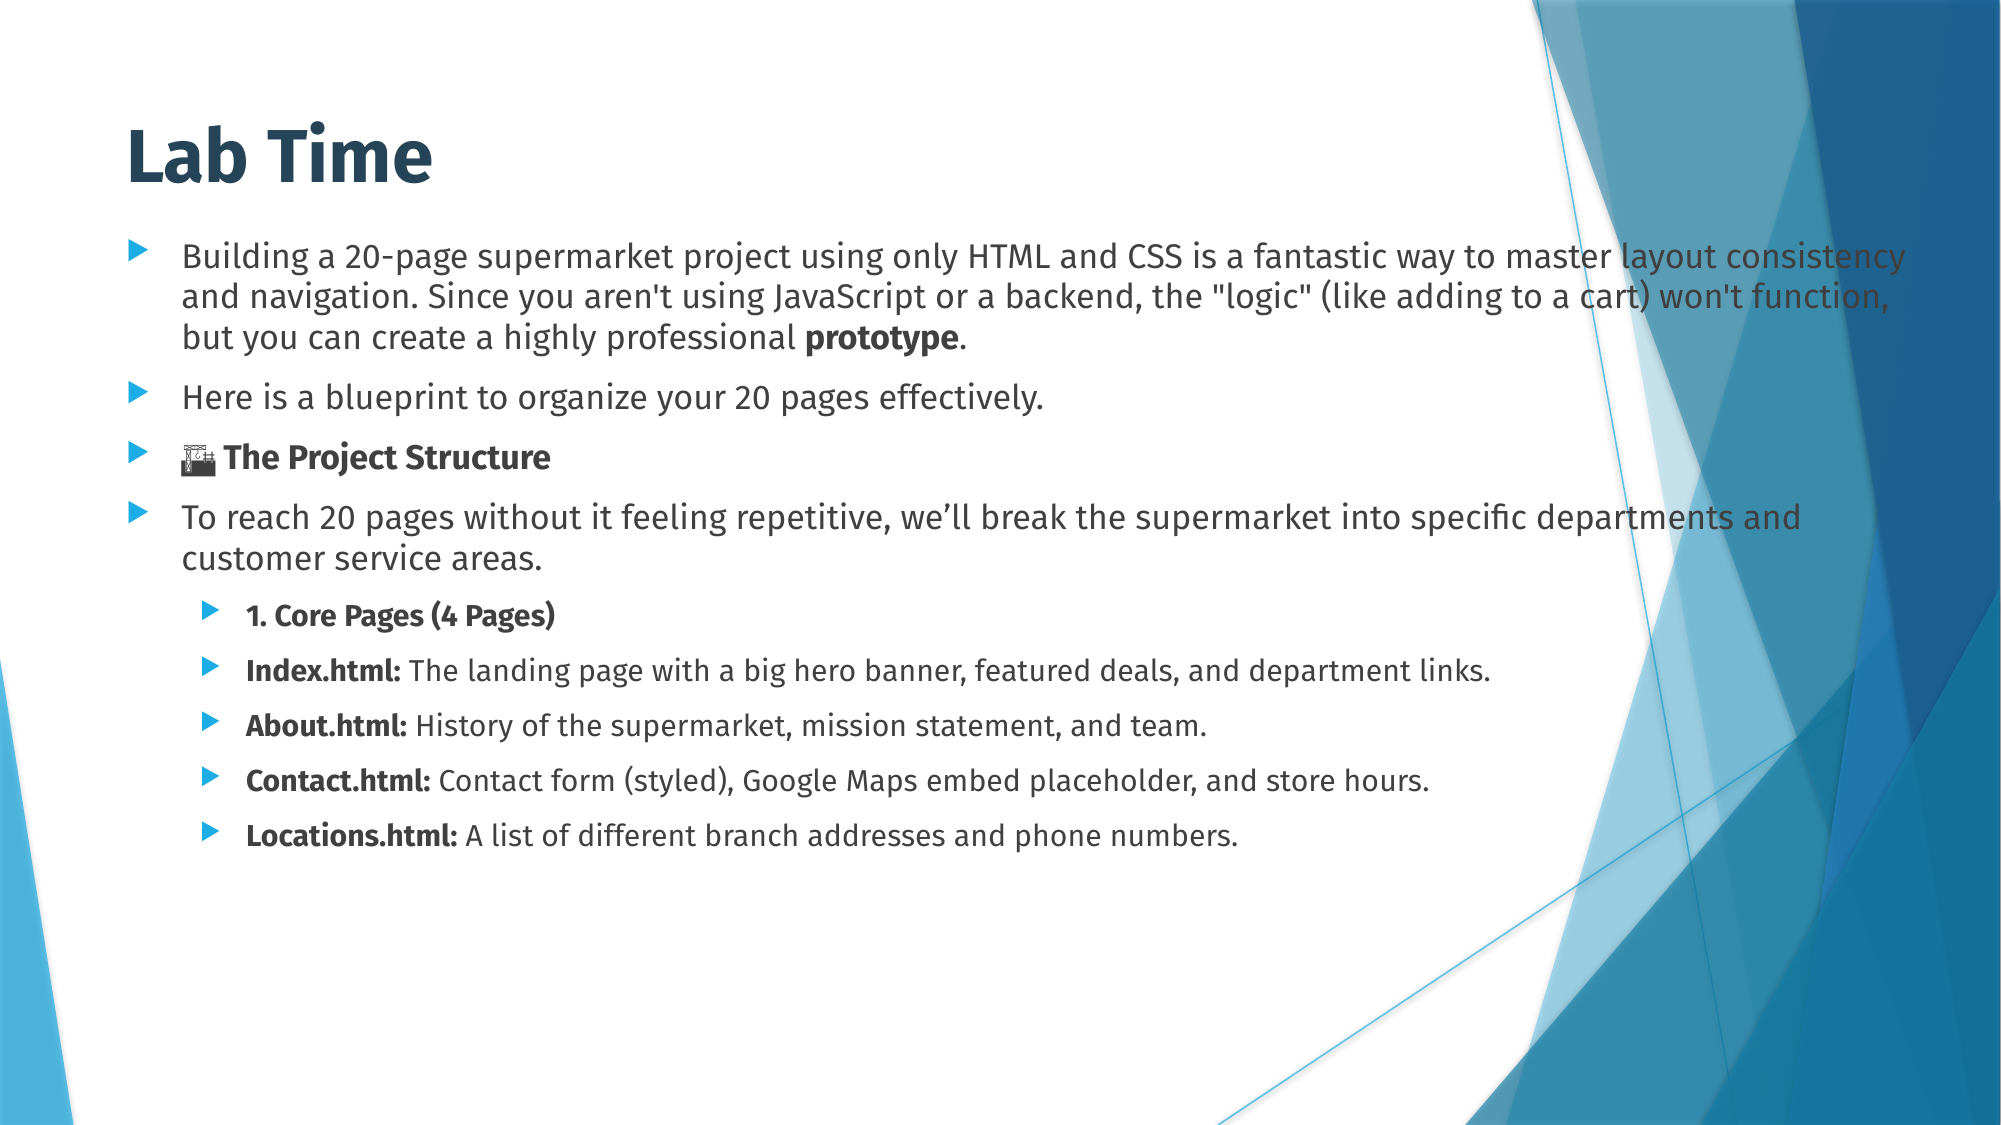

# Lab Time
Building a 20-page supermarket project using only HTML and CSS is a fantastic way to master layout consistency and navigation. Since you aren't using JavaScript or a backend, the "logic" (like adding to a cart) won't function, but you can create a highly professional prototype.
Here is a blueprint to organize your 20 pages effectively.
🏗️ The Project Structure
To reach 20 pages without it feeling repetitive, we’ll break the supermarket into specific departments and customer service areas.
1. Core Pages (4 Pages)
Index.html: The landing page with a big hero banner, featured deals, and department links.
About.html: History of the supermarket, mission statement, and team.
Contact.html: Contact form (styled), Google Maps embed placeholder, and store hours.
Locations.html: A list of different branch addresses and phone numbers.